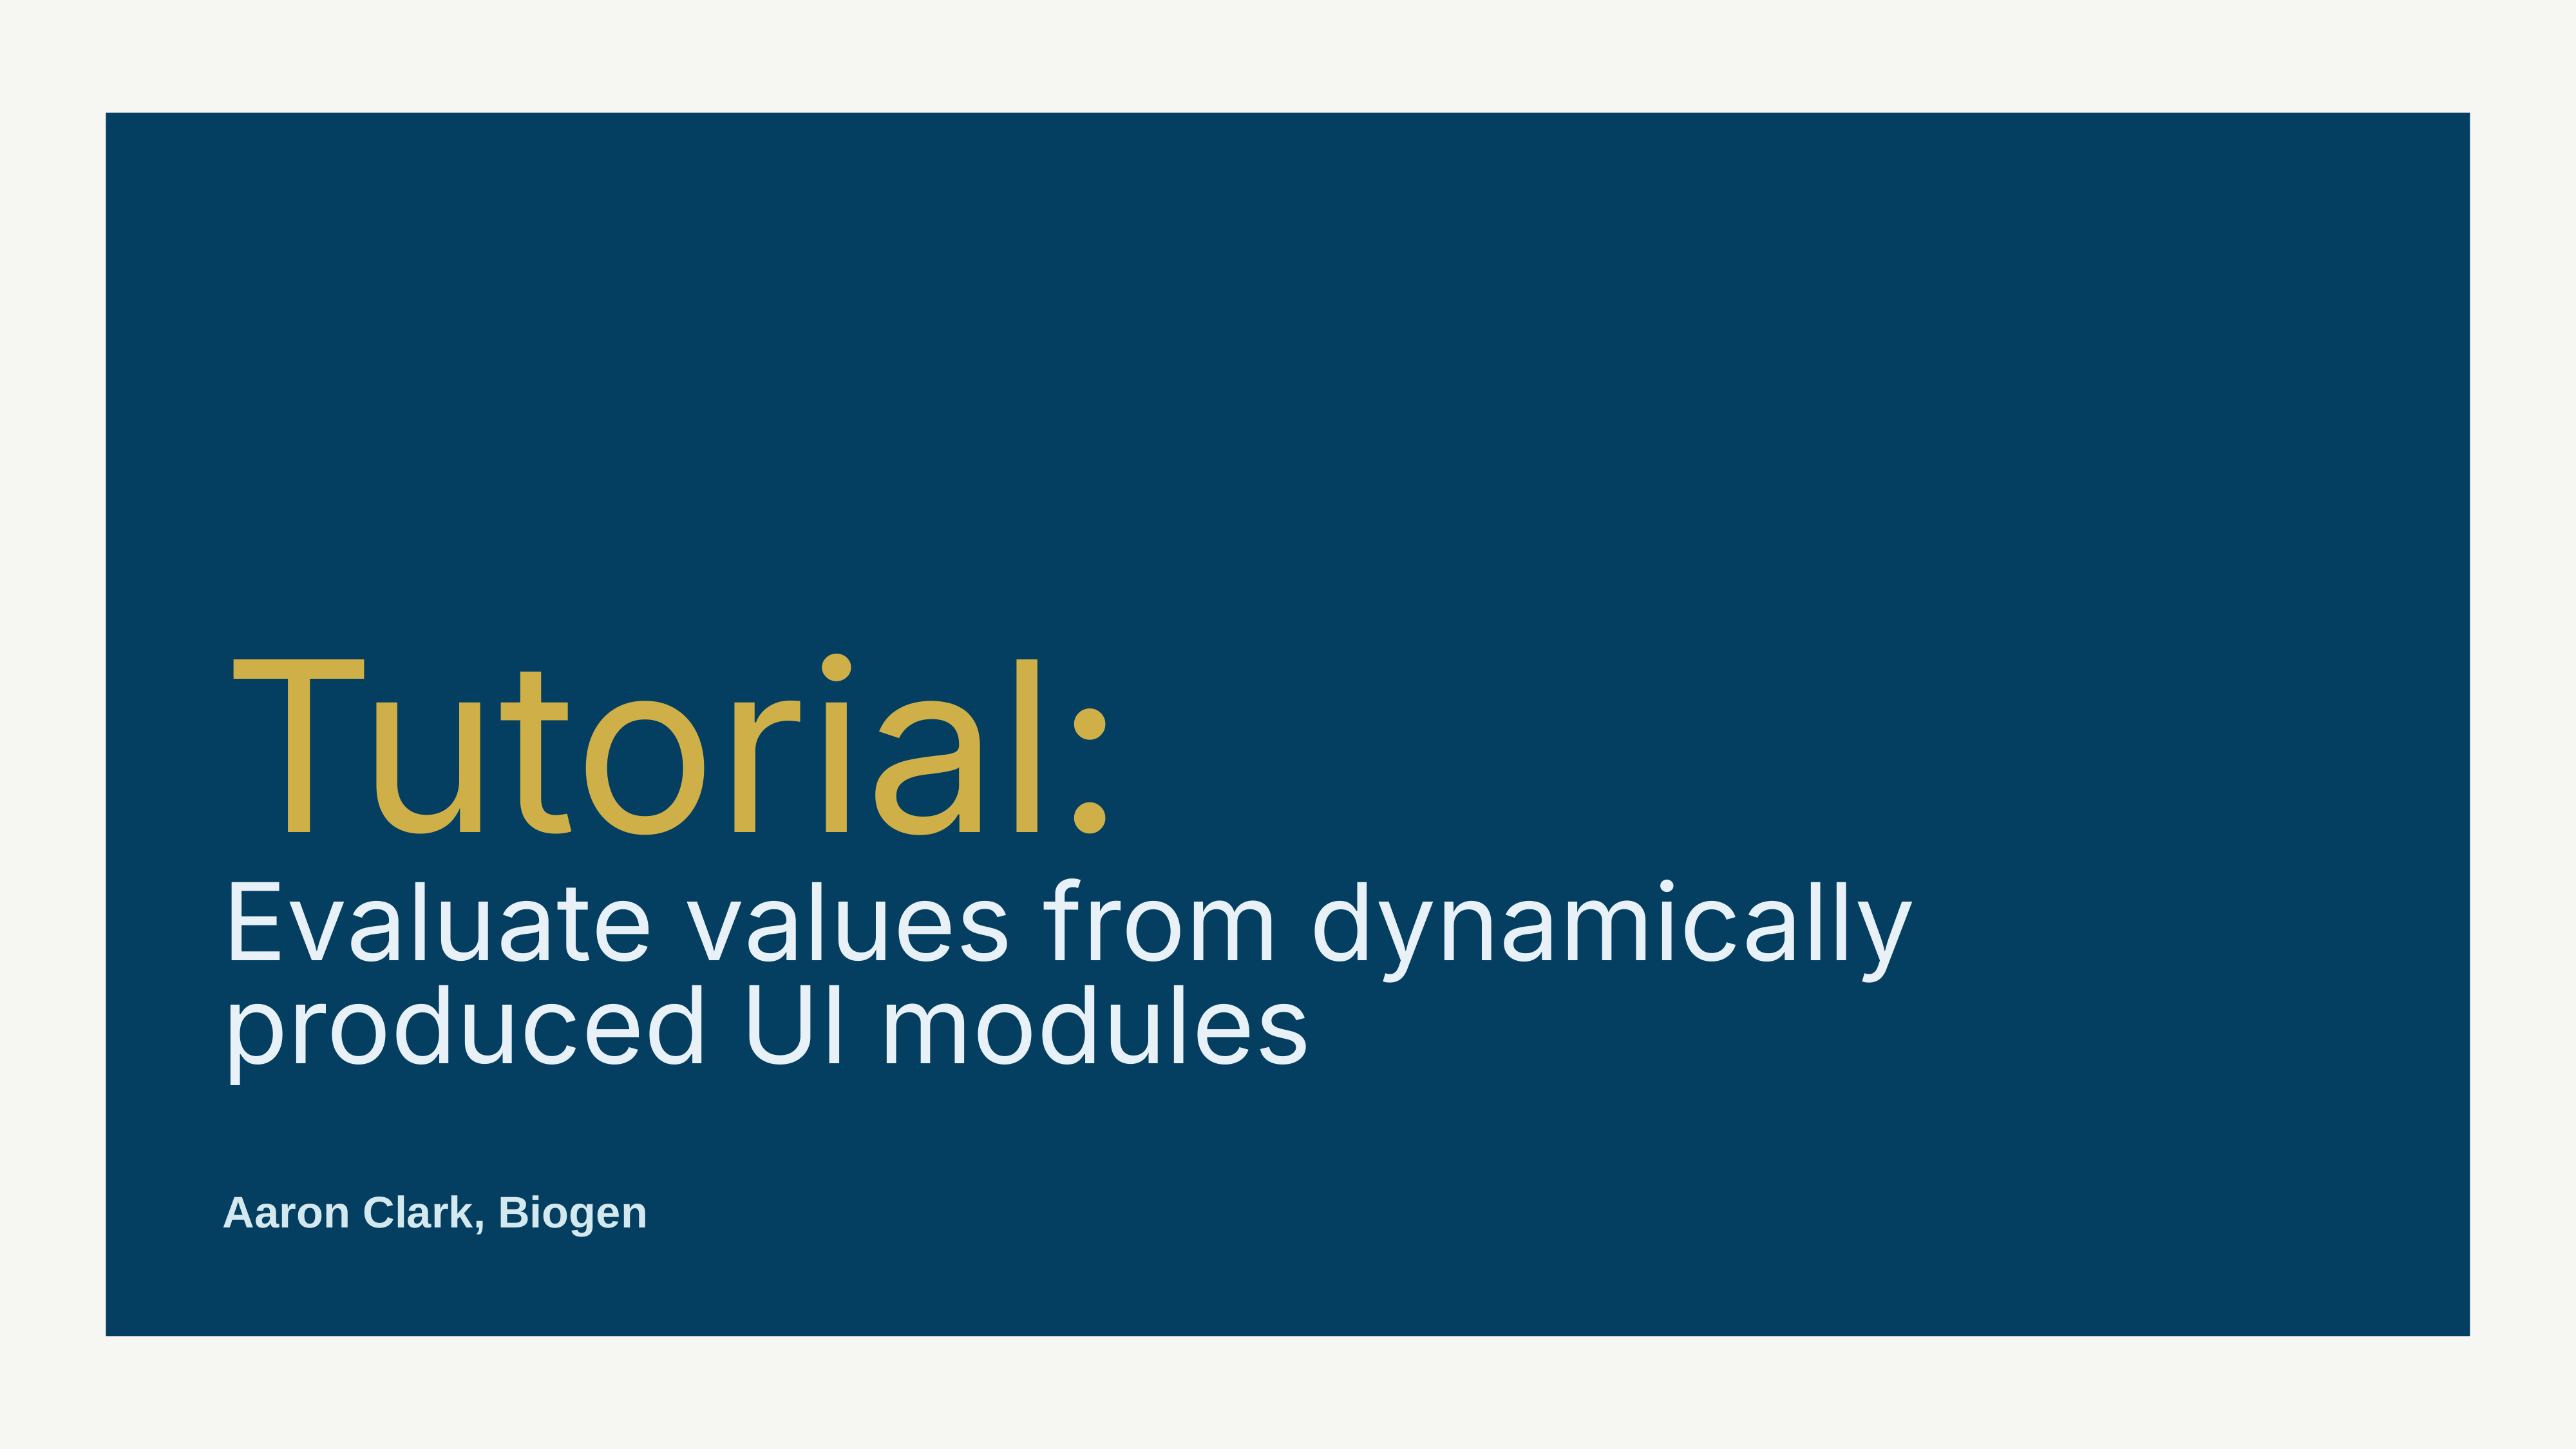

# Tutorial: Evaluate values from dynamically produced UI modules

Aaron Clark, Biogen